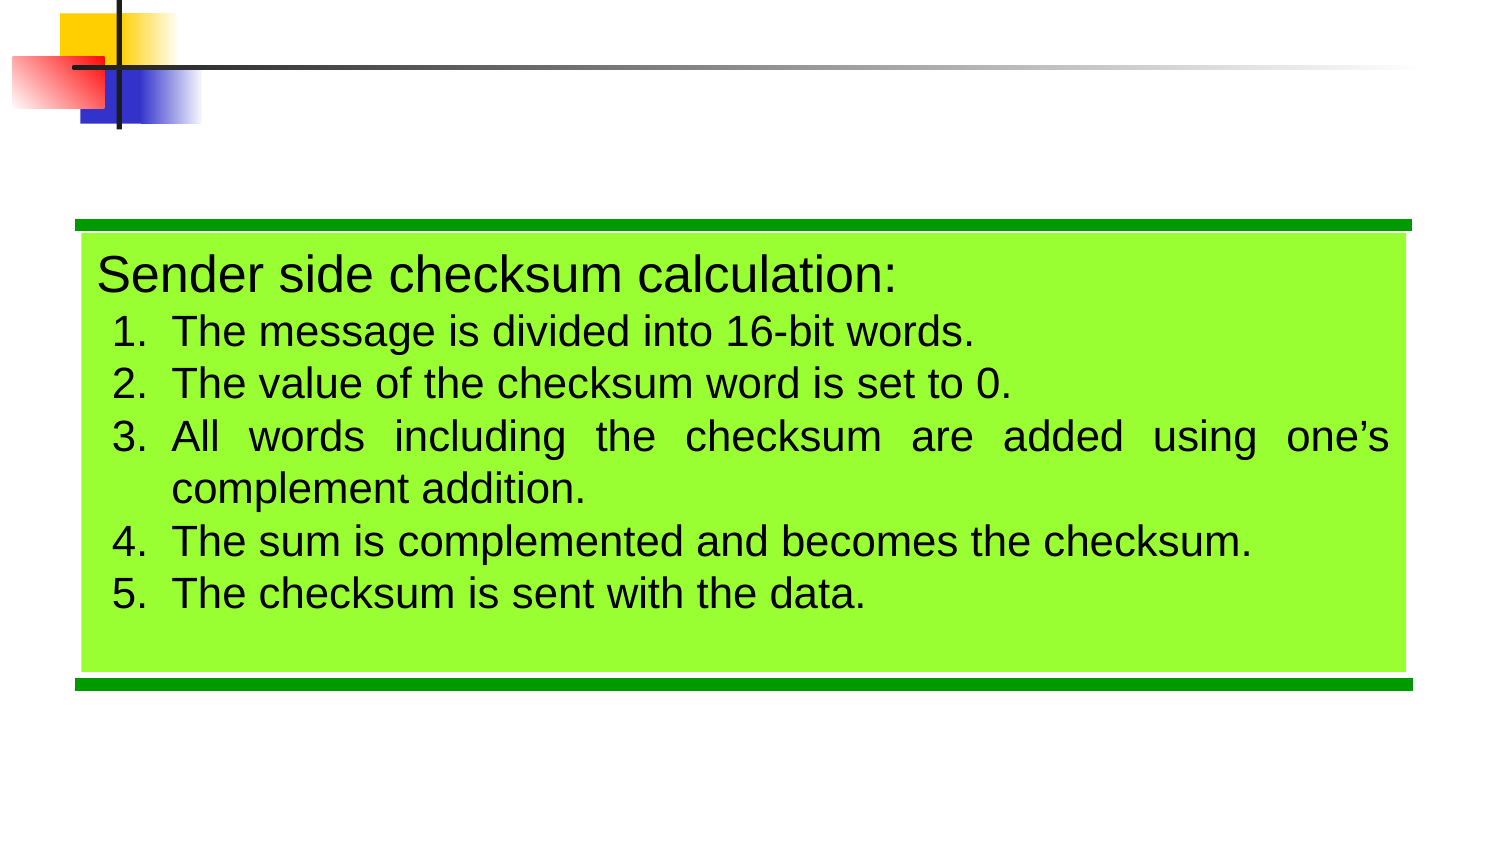

Sender side checksum calculation:
The message is divided into 16-bit words.
The value of the checksum word is set to 0.
All words including the checksum are added using one’s complement addition.
The sum is complemented and becomes the checksum.
The checksum is sent with the data.